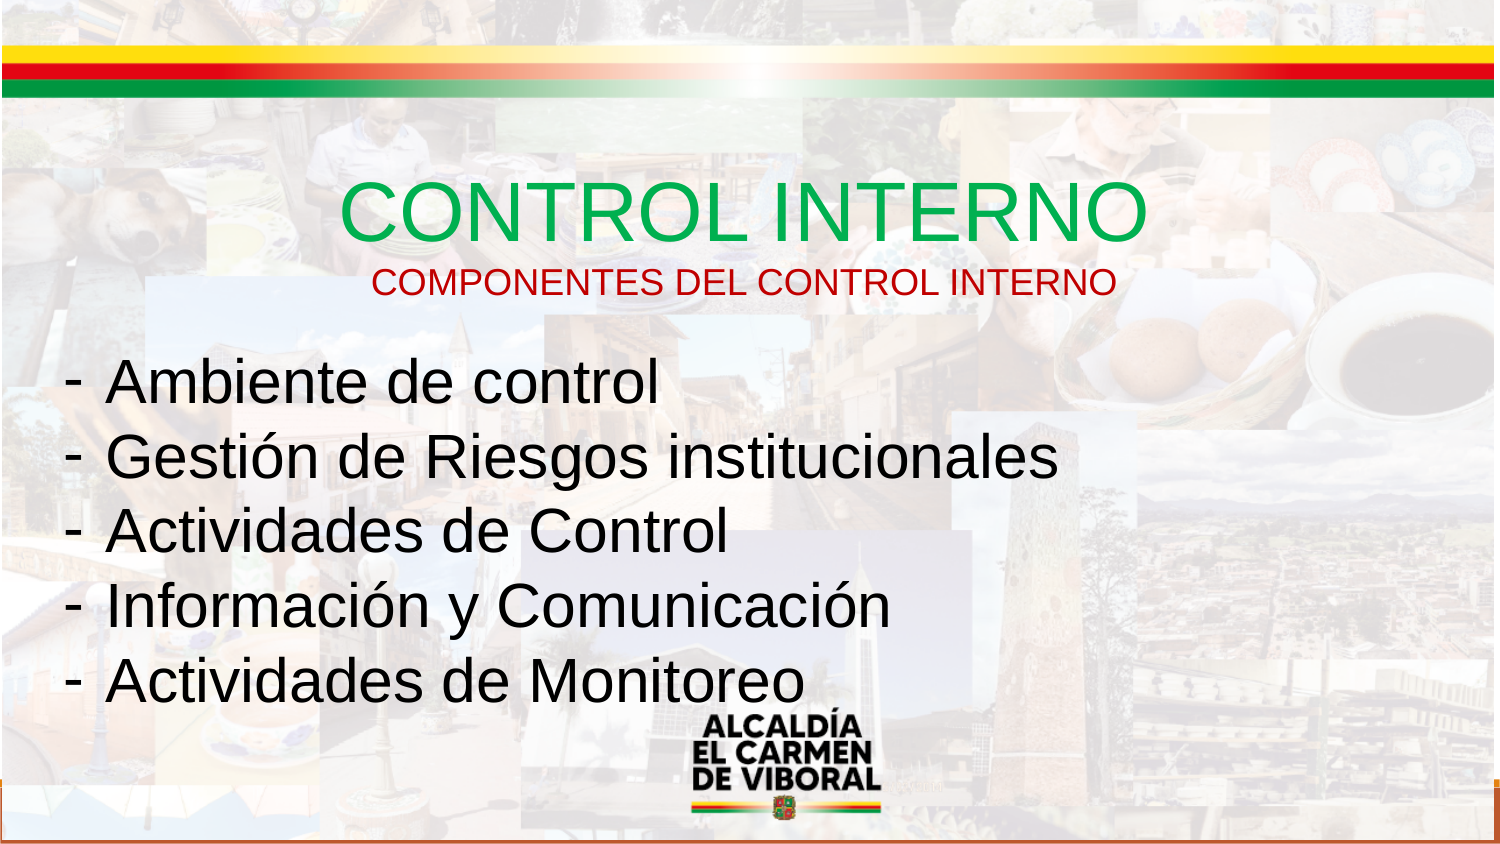

CONTROL INTERNO
COMPONENTES DEL CONTROL INTERNO

Ambiente de control
Gestión de Riesgos institucionales
Actividades de Control
Información y Comunicación
Actividades de Monitoreo